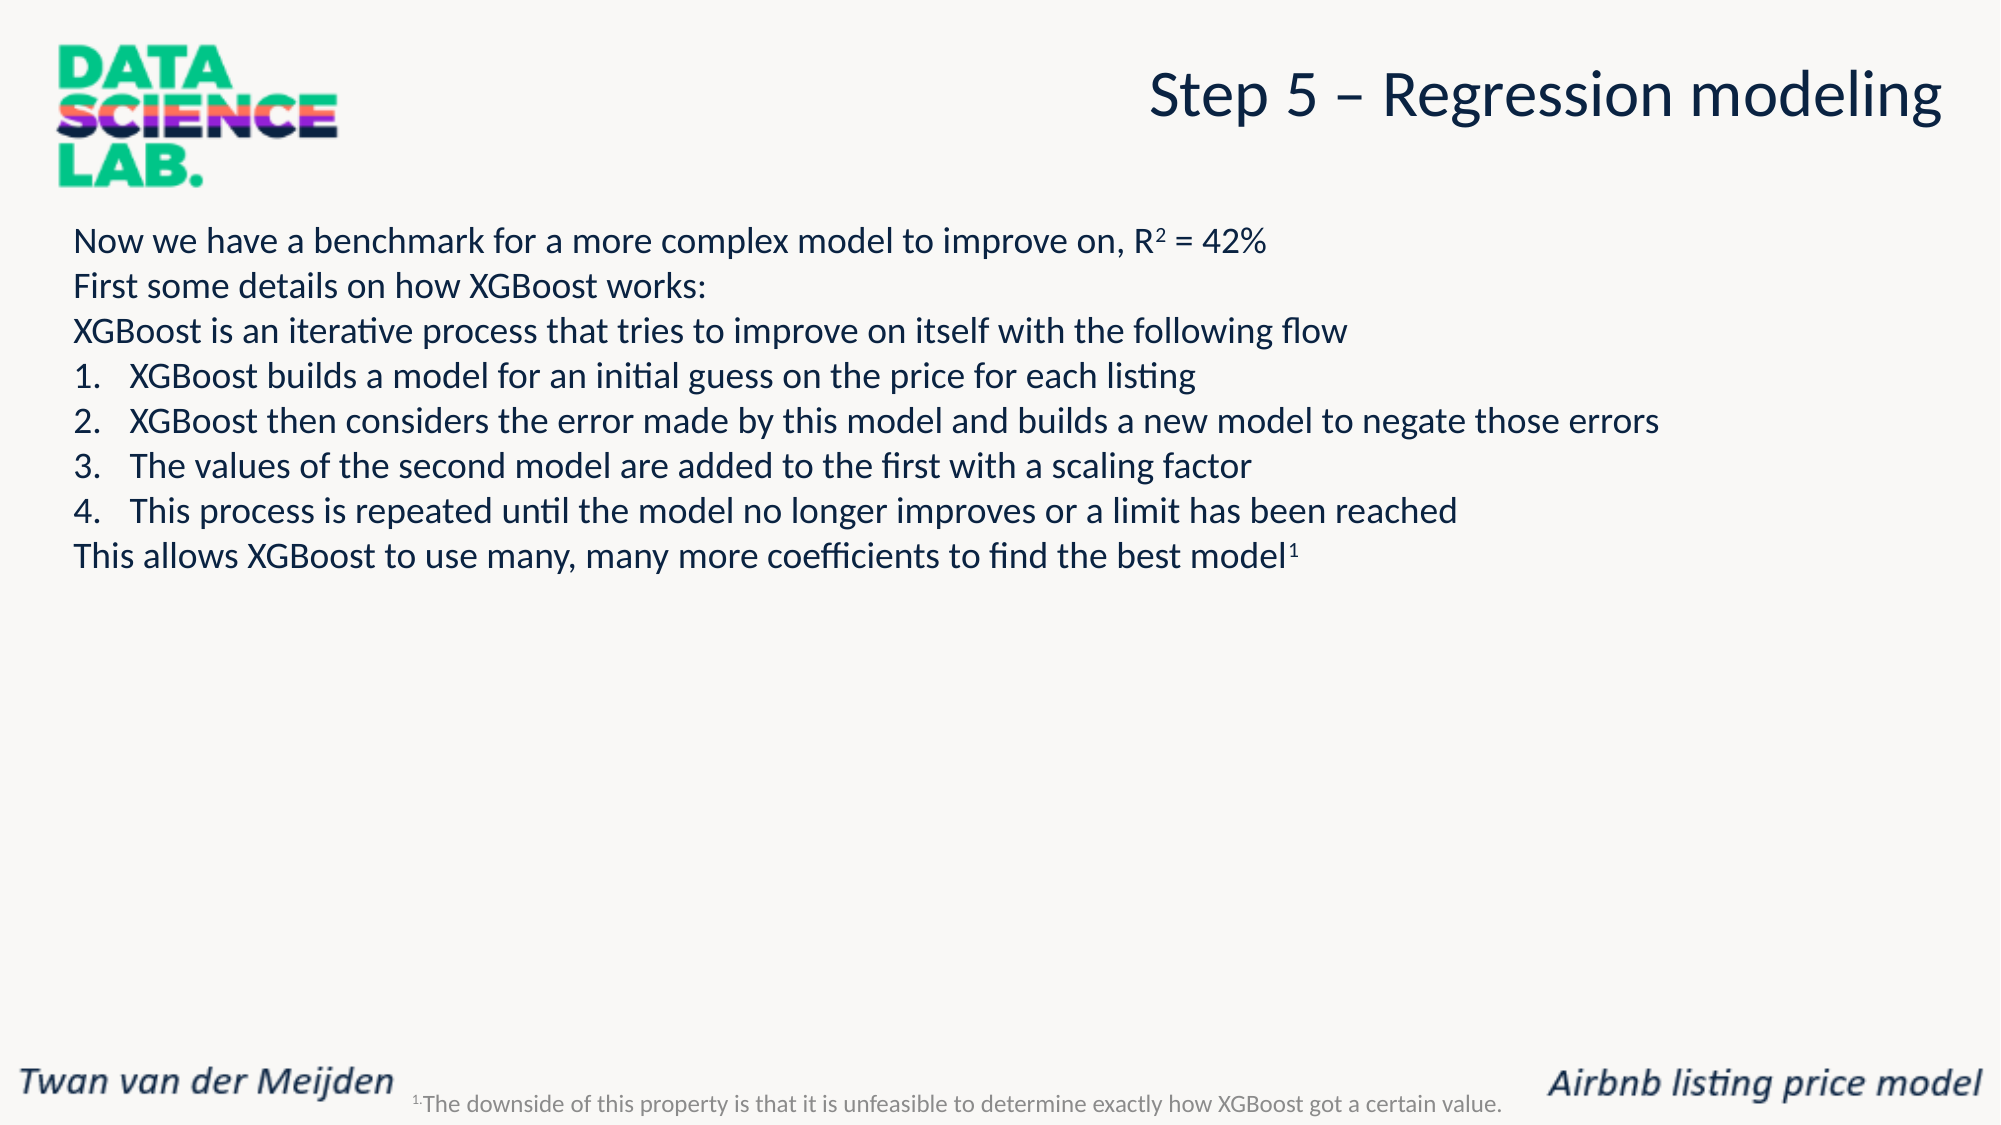

Step 5 – Regression modeling
Now we have a benchmark for a more complex model to improve on, R2 = 42%
First some details on how XGBoost works:
XGBoost is an iterative process that tries to improve on itself with the following flow
XGBoost builds a model for an initial guess on the price for each listing
XGBoost then considers the error made by this model and builds a new model to negate those errors
The values of the second model are added to the first with a scaling factor
This process is repeated until the model no longer improves or a limit has been reached
This allows XGBoost to use many, many more coefficients to find the best model1
1.The downside of this property is that it is unfeasible to determine exactly how XGBoost got a certain value.